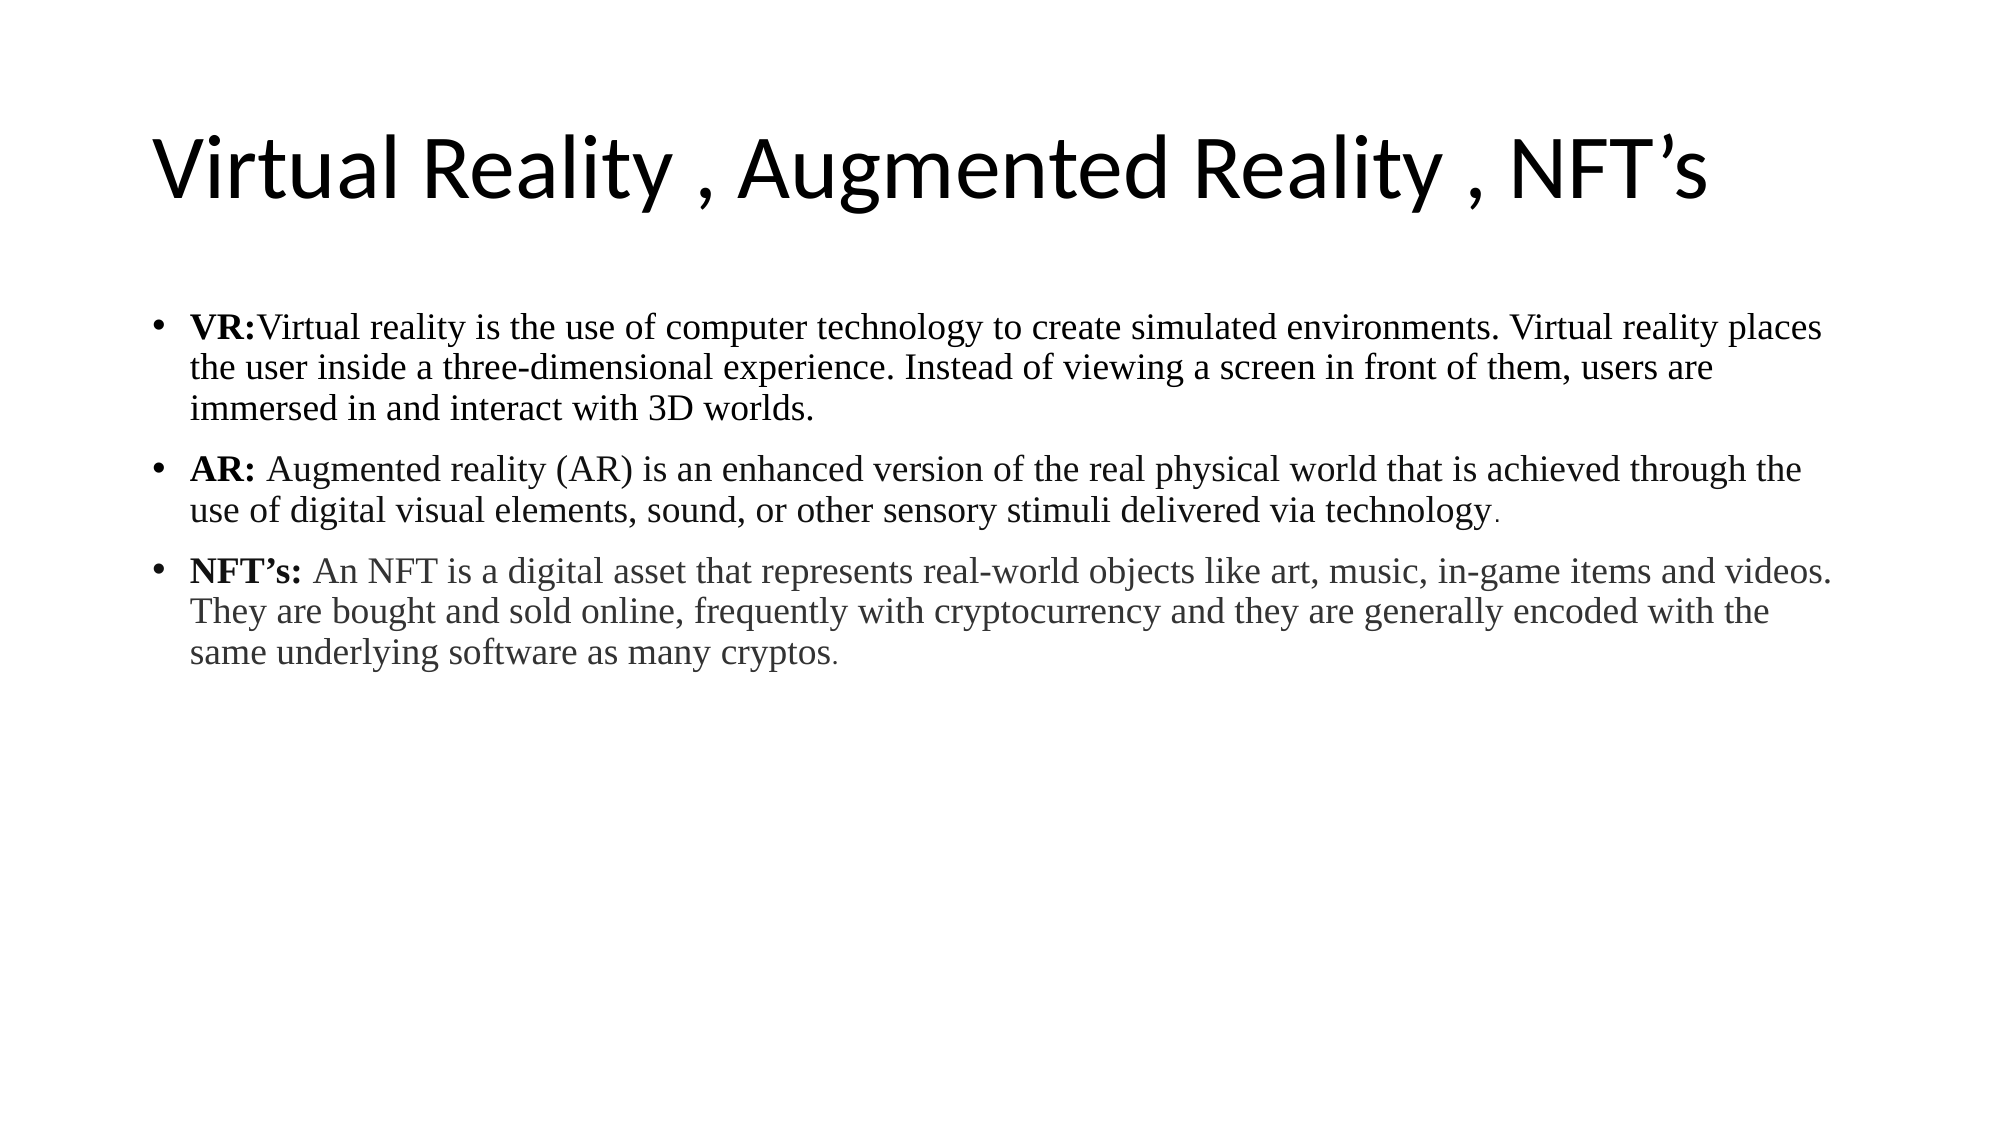

# Virtual Reality , Augmented Reality , NFT’s
VR:Virtual reality is the use of computer technology to create simulated environments. Virtual reality places the user inside a three-dimensional experience. Instead of viewing a screen in front of them, users are immersed in and interact with 3D worlds.
AR: Augmented reality (AR) is an enhanced version of the real physical world that is achieved through the use of digital visual elements, sound, or other sensory stimuli delivered via technology.
NFT’s: An NFT is a digital asset that represents real-world objects like art, music, in-game items and videos. They are bought and sold online, frequently with cryptocurrency and they are generally encoded with the same underlying software as many cryptos.